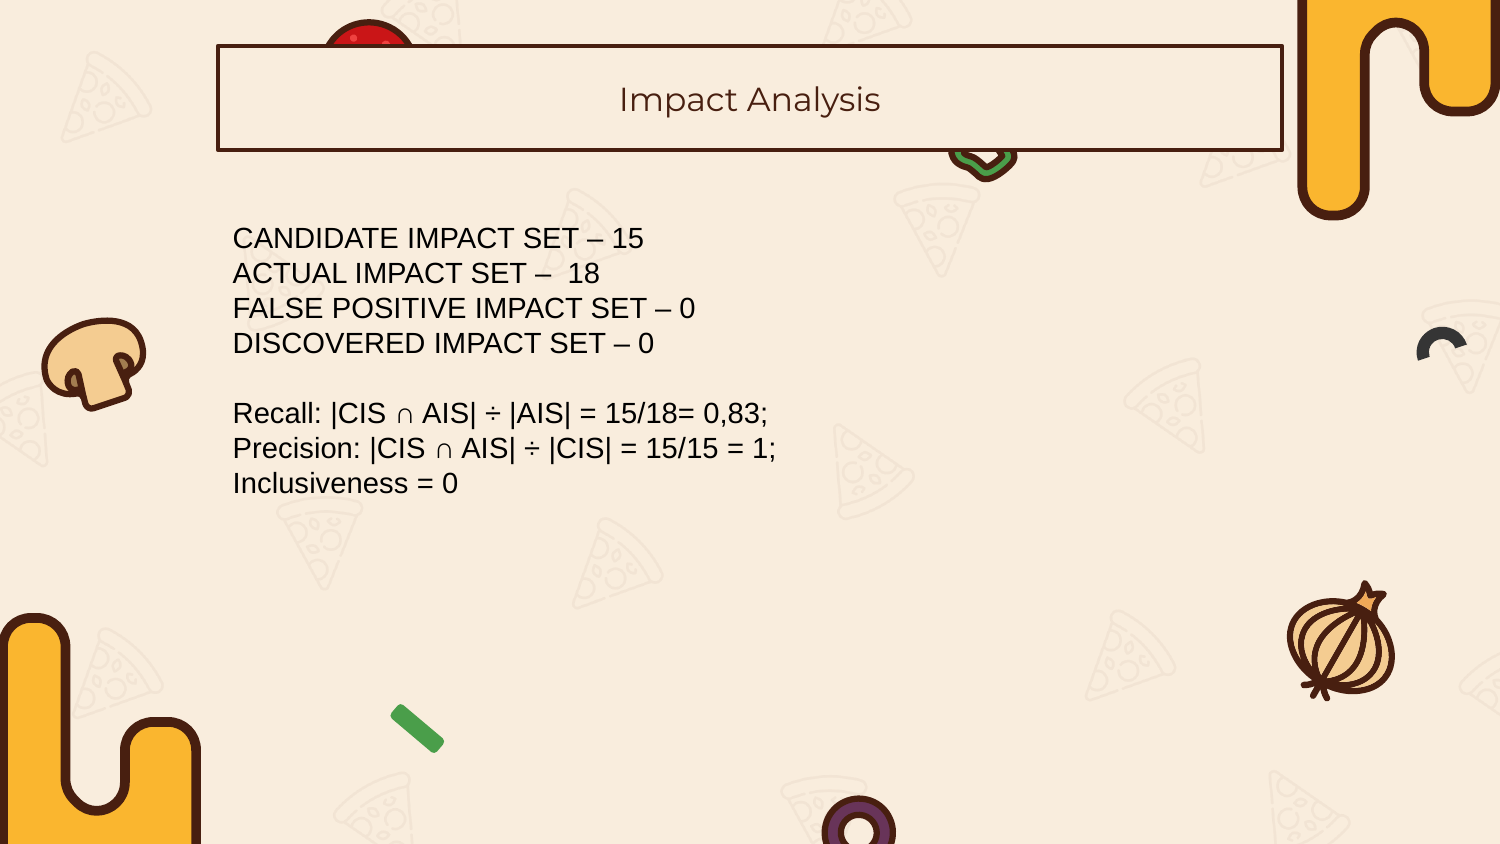

Impact Analysis
CANDIDATE IMPACT SET – 15
ACTUAL IMPACT SET –  18
FALSE POSITIVE IMPACT SET – 0
DISCOVERED IMPACT SET – 0

Recall: |CIS ∩ AIS| ÷ |AIS| = 15/18= 0,83;
Precision: |CIS ∩ AIS| ÷ |CIS| = 15/15 = 1;
Inclusiveness = 0